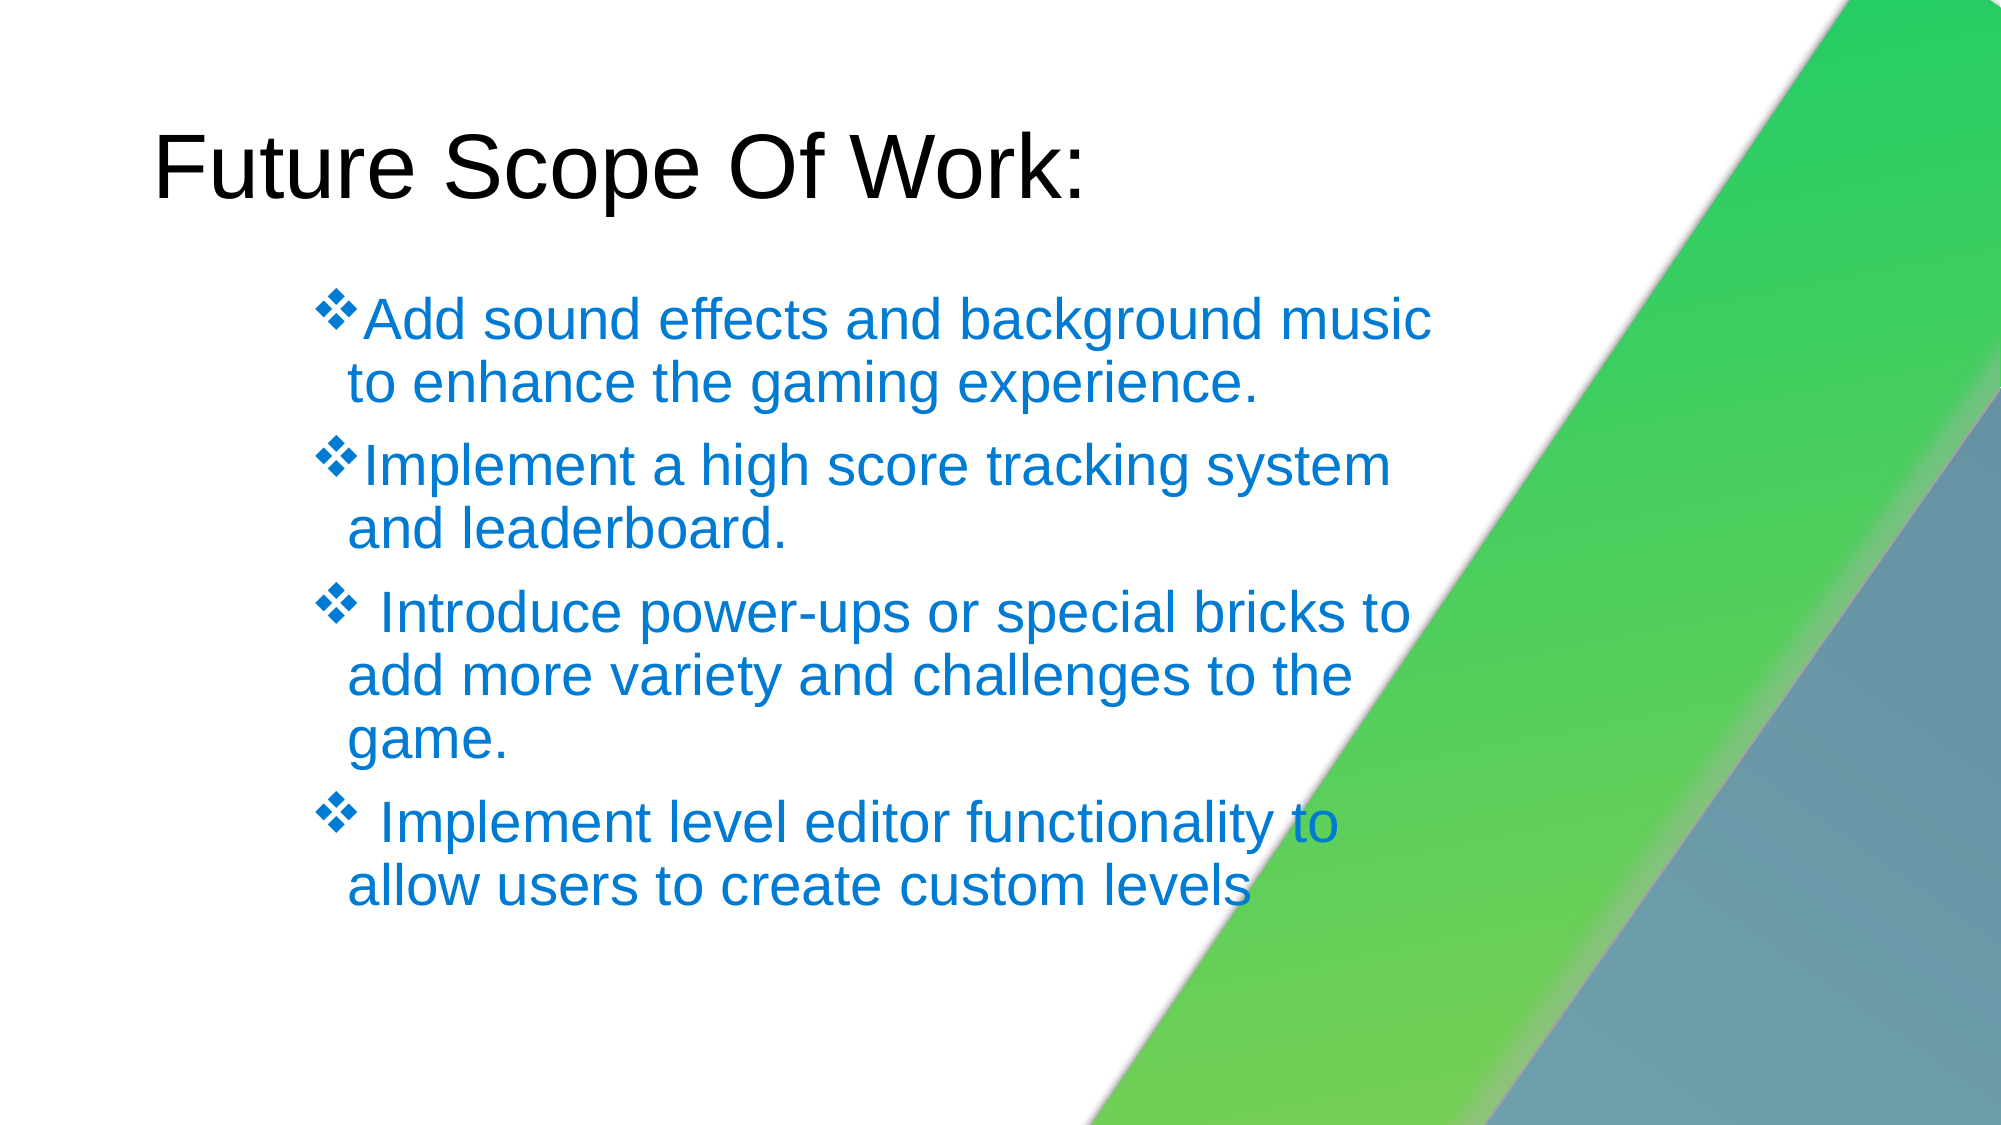

# Future Scope Of Work:
Add sound effects and background music to enhance the gaming experience.
Implement a high score tracking system and leaderboard.
 Introduce power-ups or special bricks to add more variety and challenges to the game.
 Implement level editor functionality to allow users to create custom levels